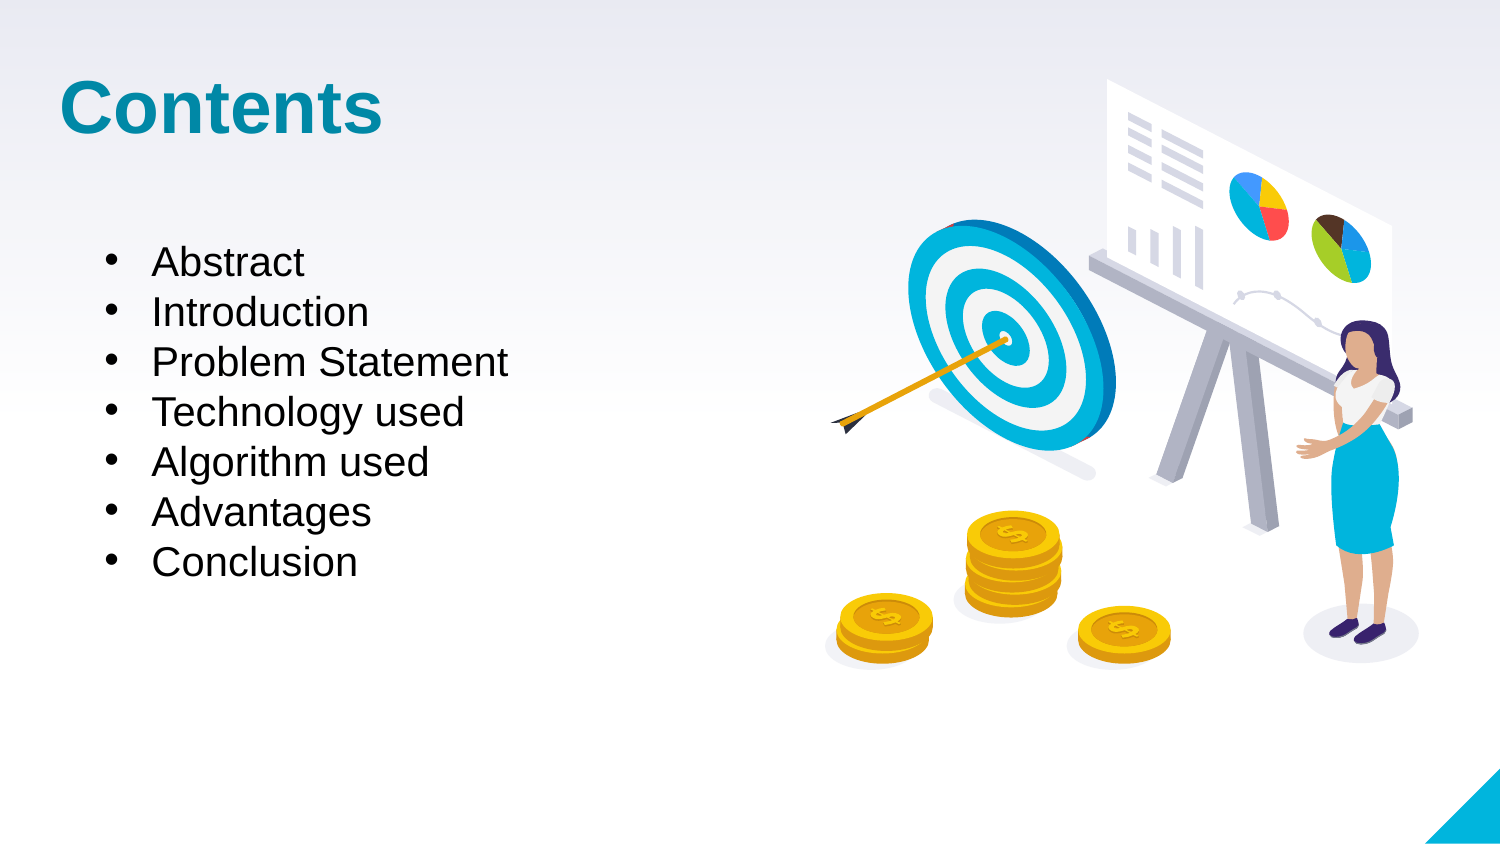

Contents

Abstract
Introduction
Problem Statement
Technology used
Algorithm used
Advantages
Conclusion